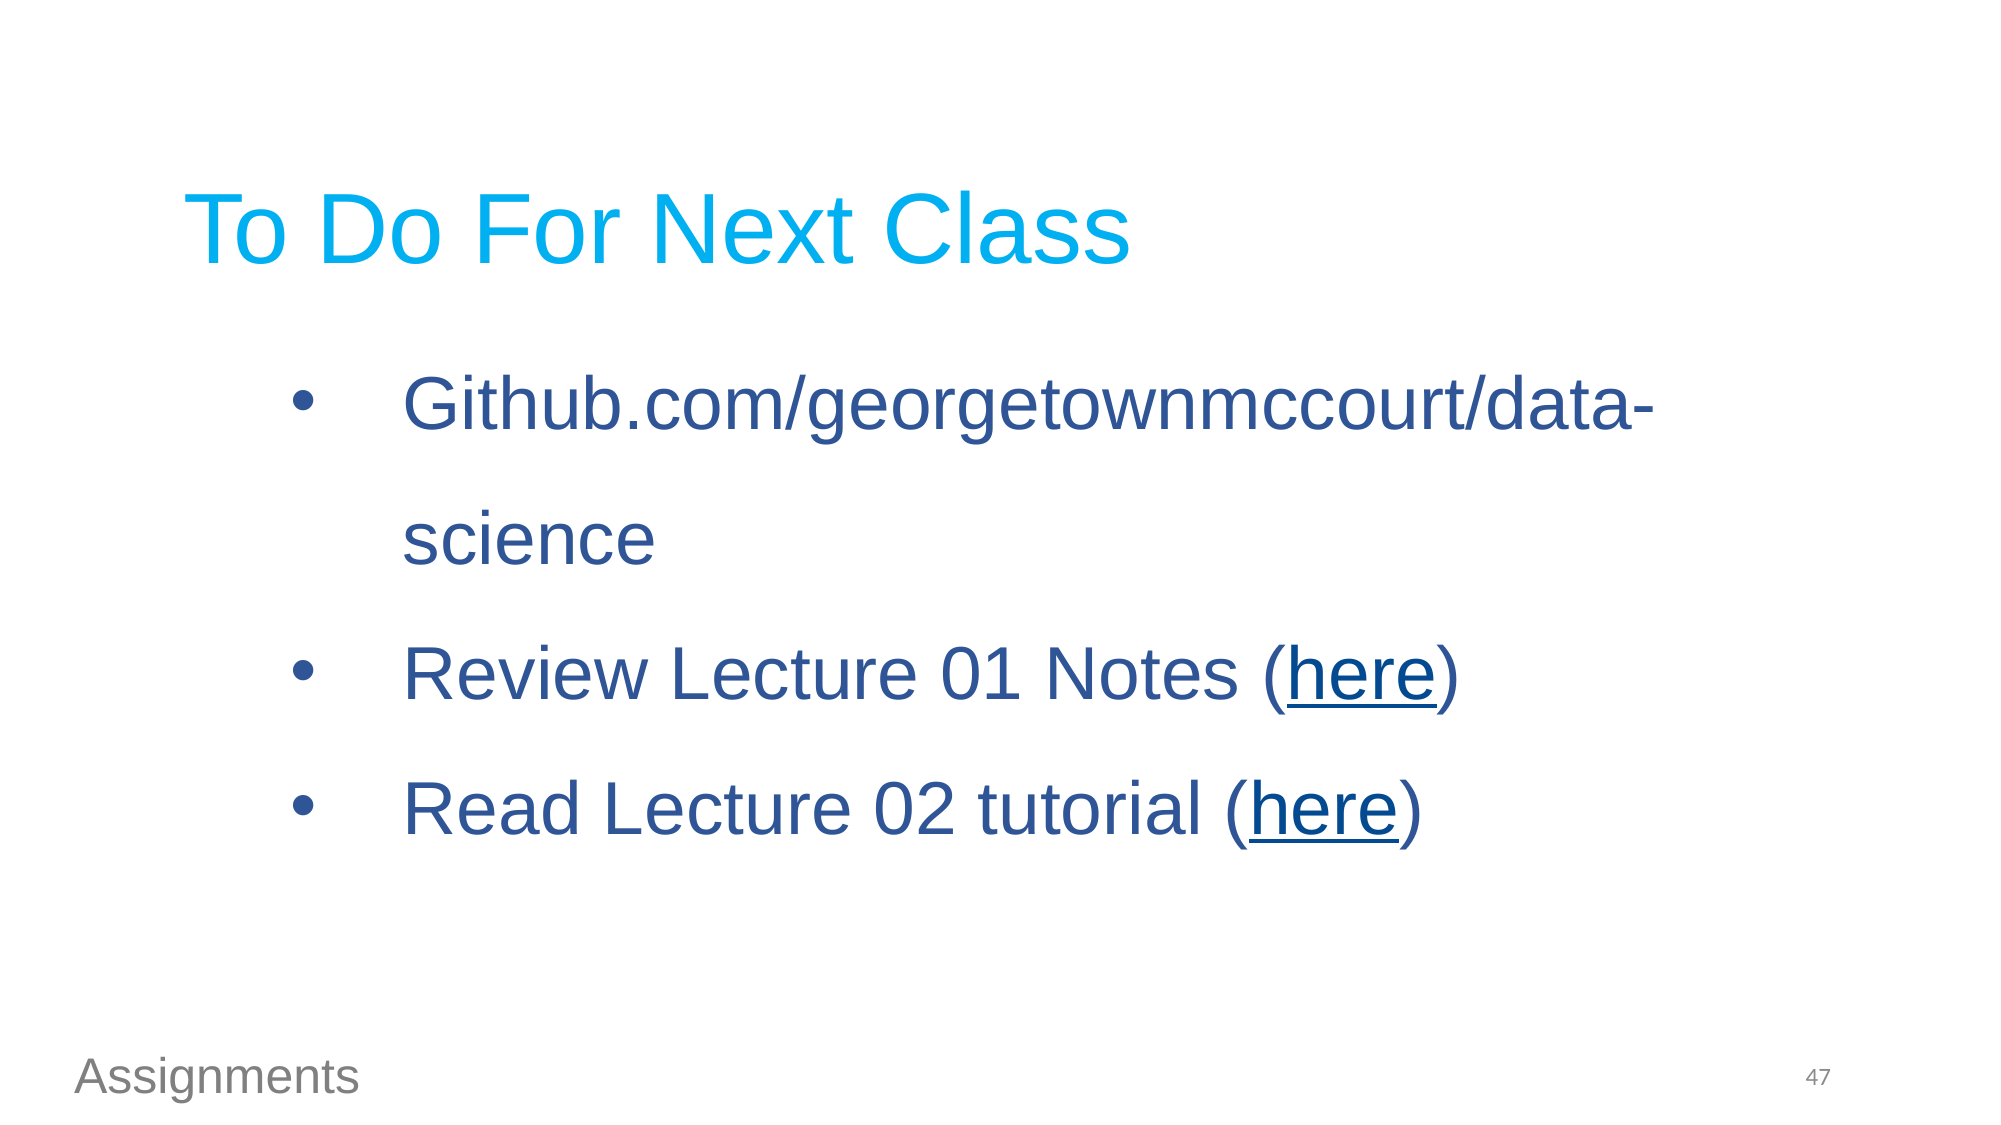

To Do For Next Class
Github.com/georgetownmccourt/data-science
Review Lecture 01 Notes (here)
Read Lecture 02 tutorial (here)

Assignments
47